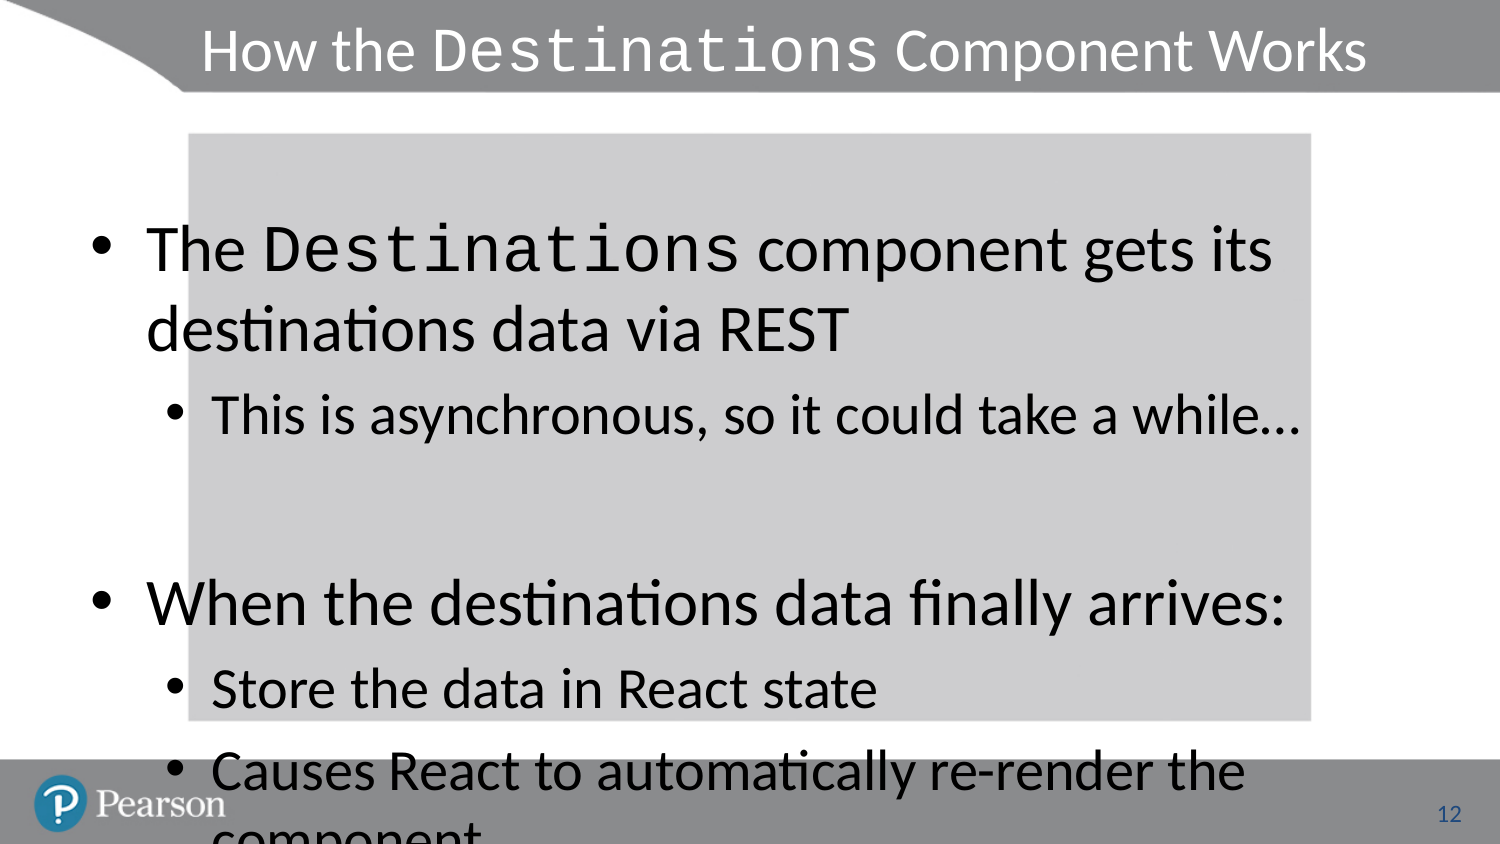

# How the Destinations Component Works
The Destinations component gets its destinations data via REST
This is asynchronous, so it could take a while…

When the destinations data finally arrives:
Store the data in React state
Causes React to automatically re-render the component

12